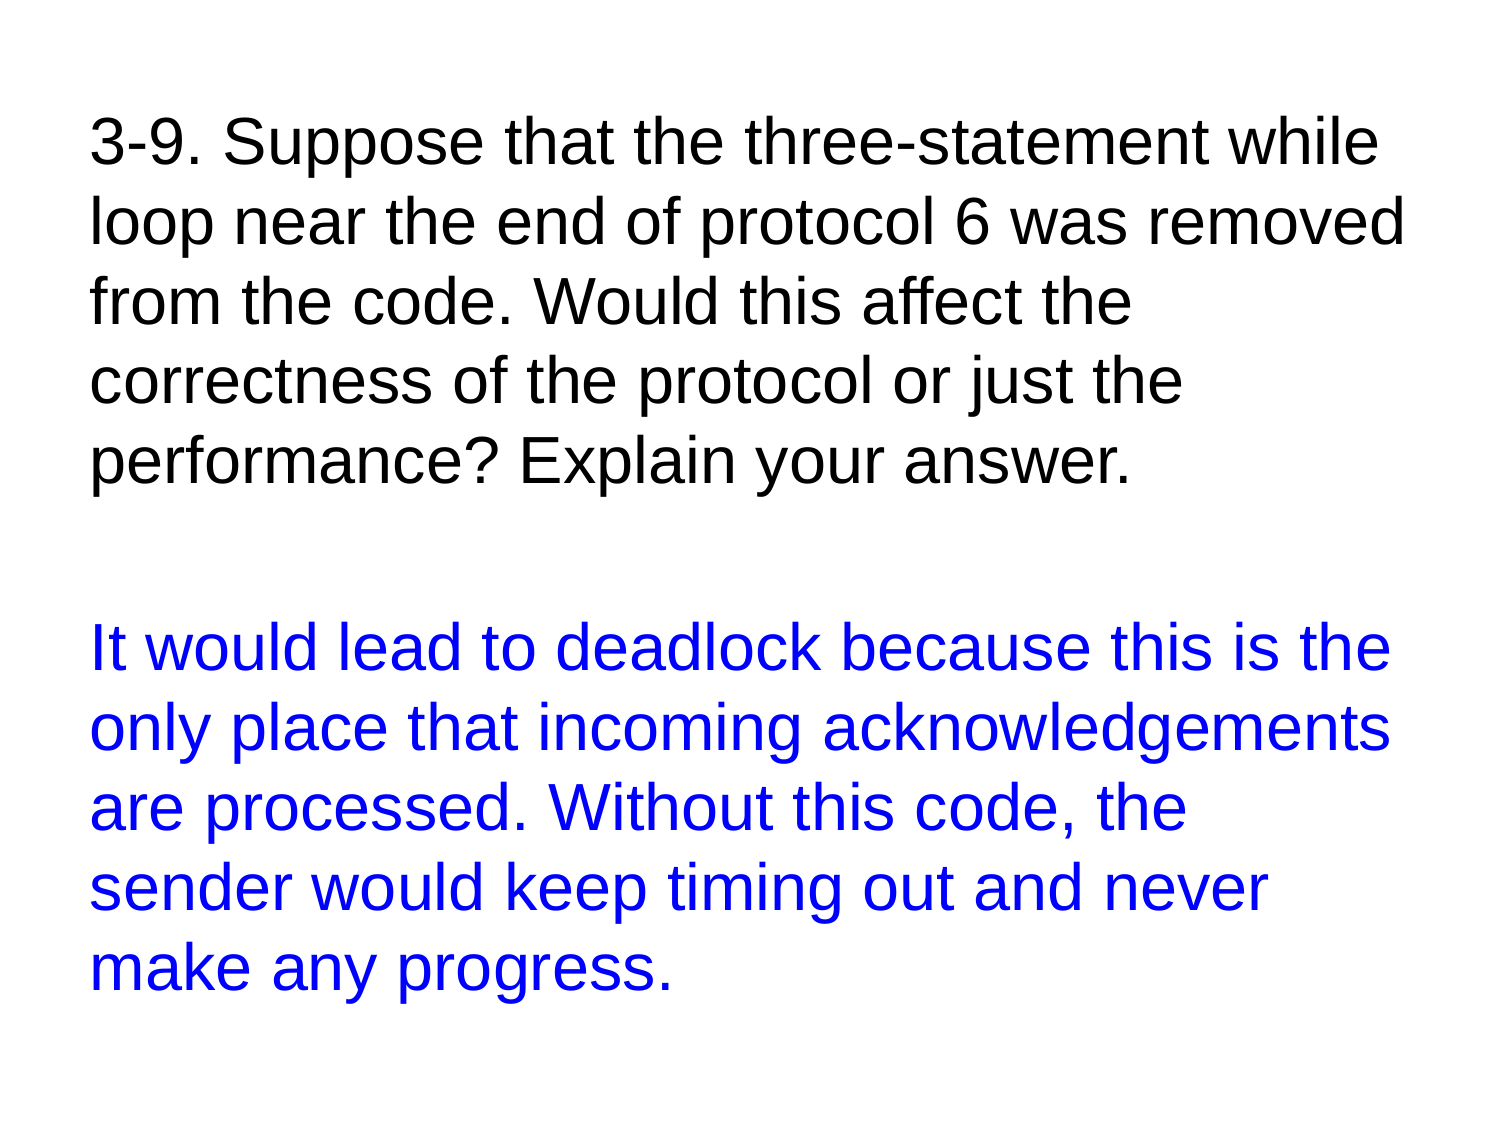

3-9. Suppose that the three-statement while loop near the end of protocol 6 was removed from the code. Would this affect the correctness of the protocol or just the performance? Explain your answer.

It would lead to deadlock because this is the only place that incoming acknowledgements are processed. Without this code, the sender would keep timing out and never make any progress.